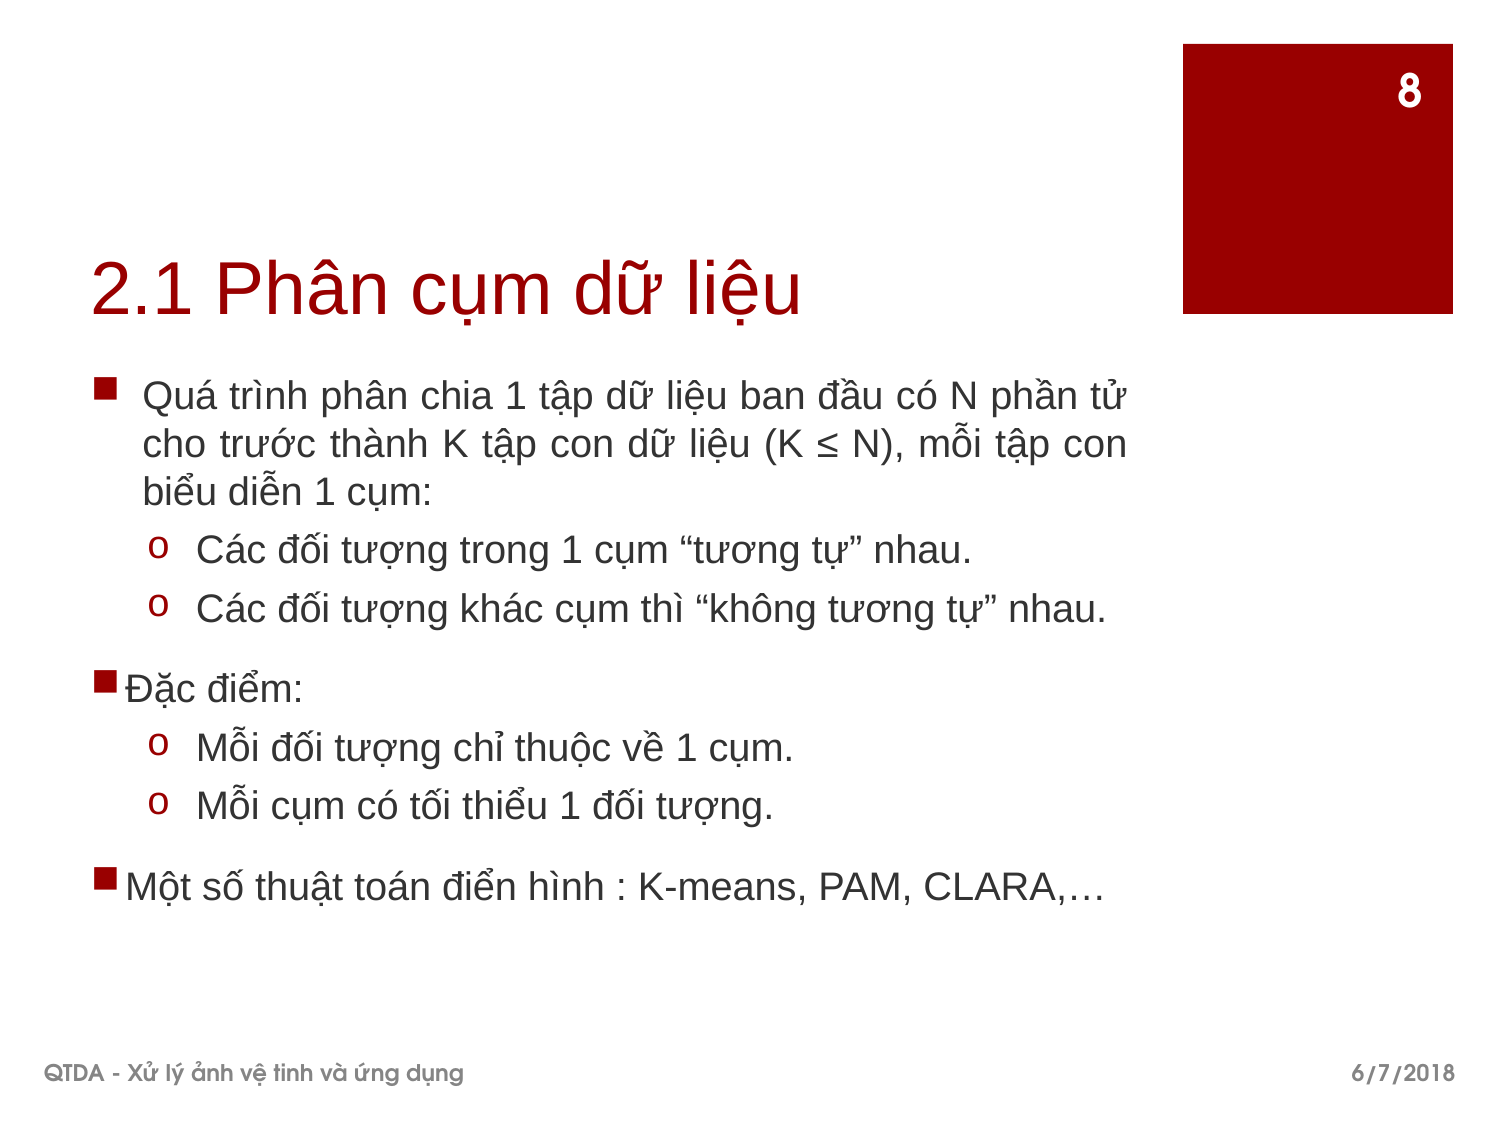

8
# 2.1 Phân cụm dữ liệu
Quá trình phân chia 1 tập dữ liệu ban đầu có N phần tử cho trước thành K tập con dữ liệu (K ≤ N), mỗi tập con biểu diễn 1 cụm:
Các đối tượng trong 1 cụm “tương tự” nhau.
Các đối tượng khác cụm thì “không tương tự” nhau.
Đặc điểm:
Mỗi đối tượng chỉ thuộc về 1 cụm.
Mỗi cụm có tối thiểu 1 đối tượng.
Một số thuật toán điển hình : K-means, PAM, CLARA,…

QTDA - Xử lý ảnh vệ tinh và ứng dụng
6/7/2018